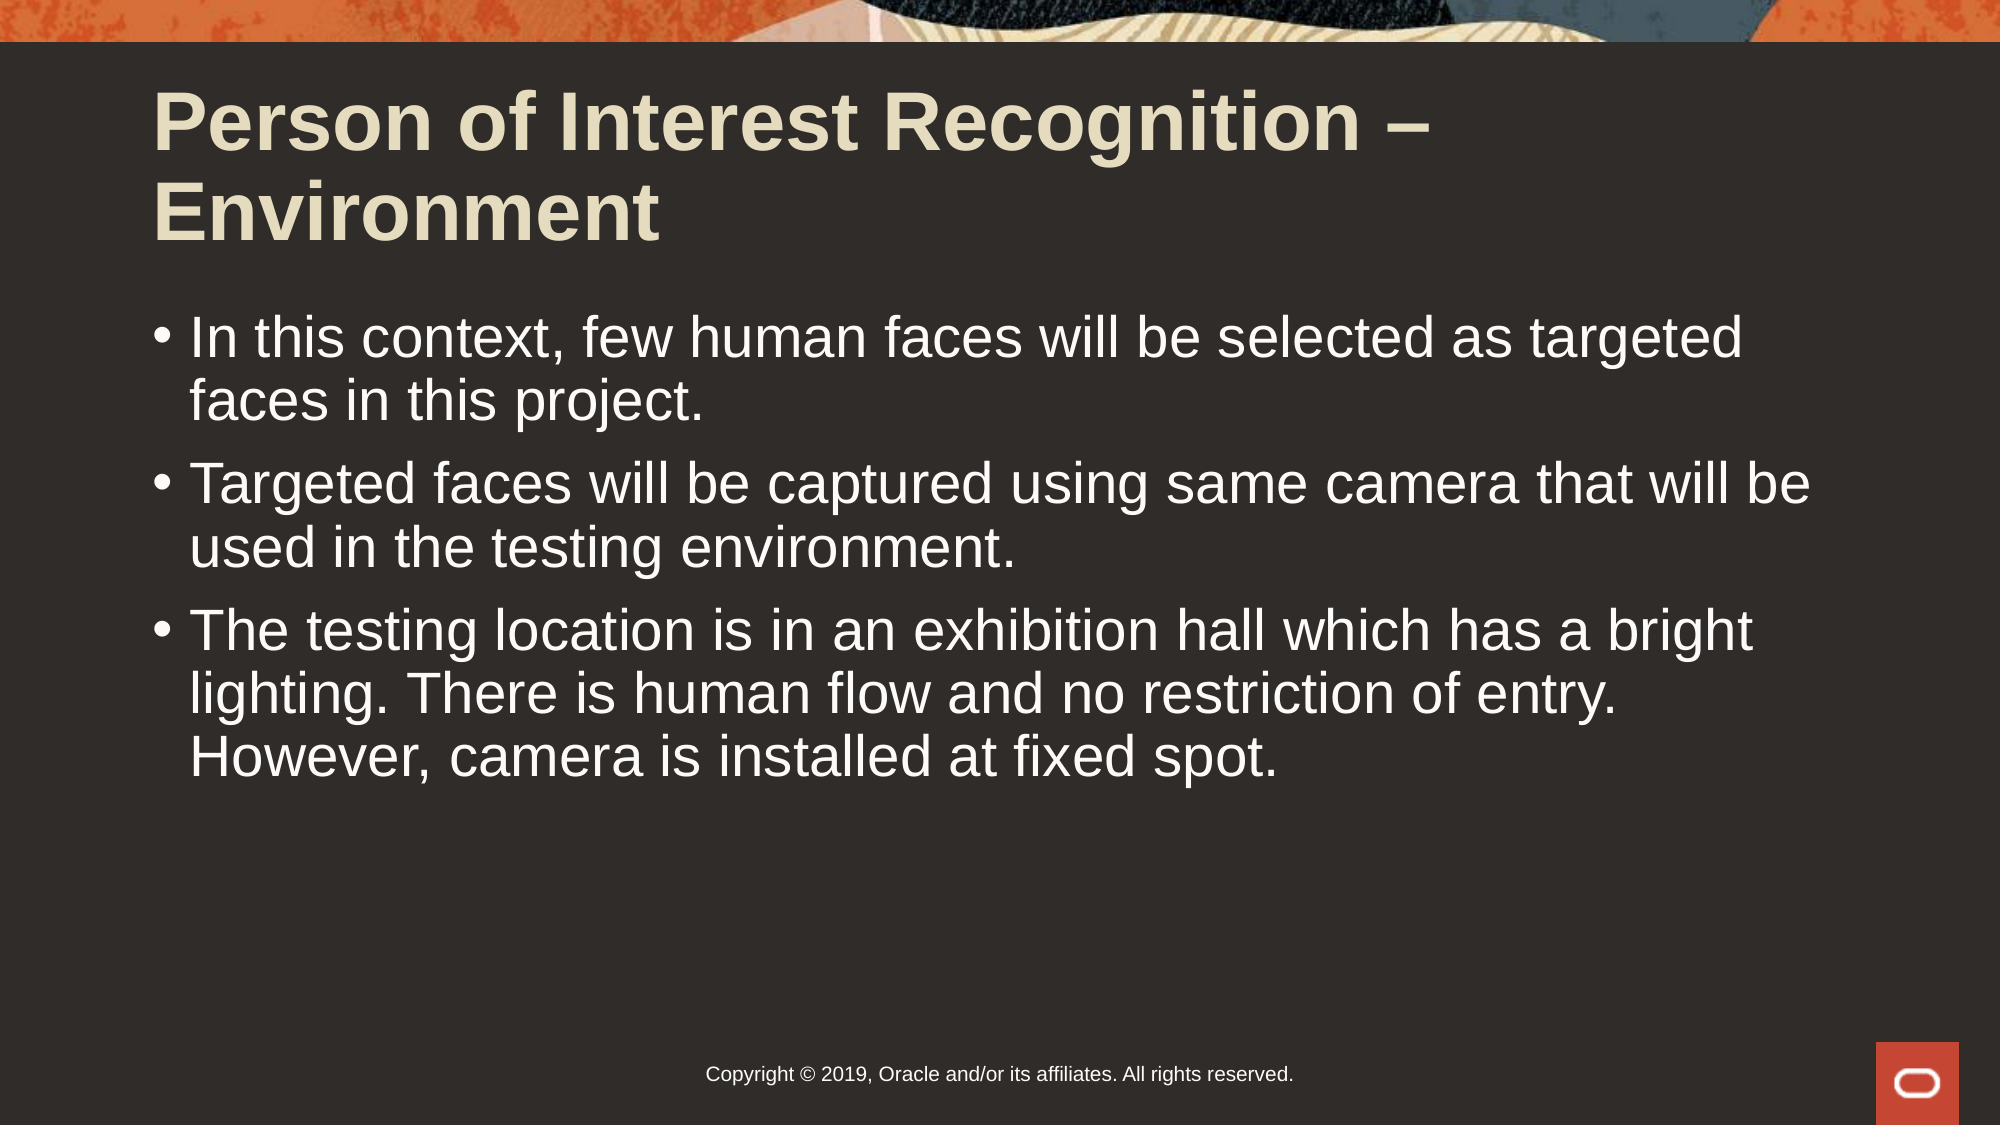

# Person of Interest Recognition – Environment
In this context, few human faces will be selected as targeted faces in this project.
Targeted faces will be captured using same camera that will be used in the testing environment.
The testing location is in an exhibition hall which has a bright lighting. There is human flow and no restriction of entry. However, camera is installed at fixed spot.

Copyright © 2019, Oracle and/or its affiliates. All rights reserved.